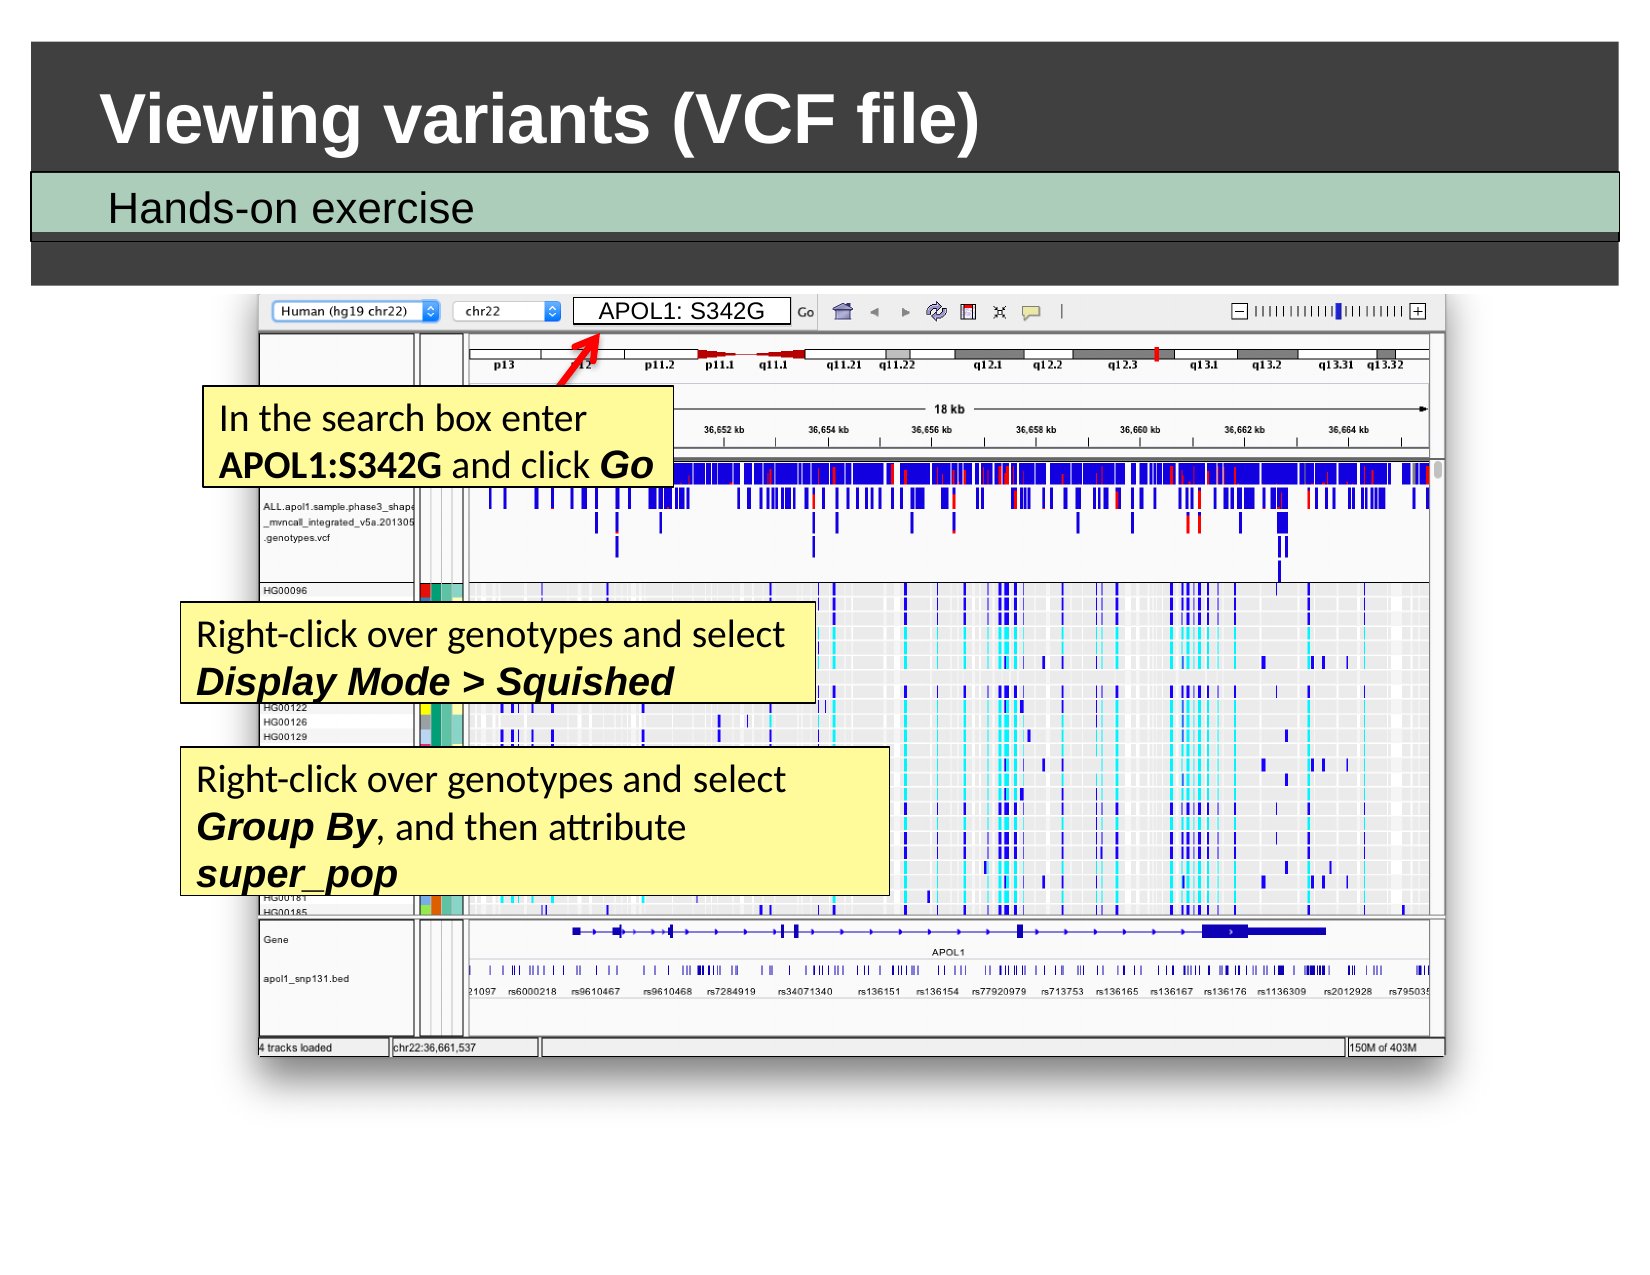

# Viewing variants (VCF file)

Hands-on exercise

APOL1: S342G

In the search box enter
APOL1:S342G and click Go
Right-click over genotypes and select
Display Mode > Squished
Right-click over genotypes and select
Group By, and then attribute super_pop